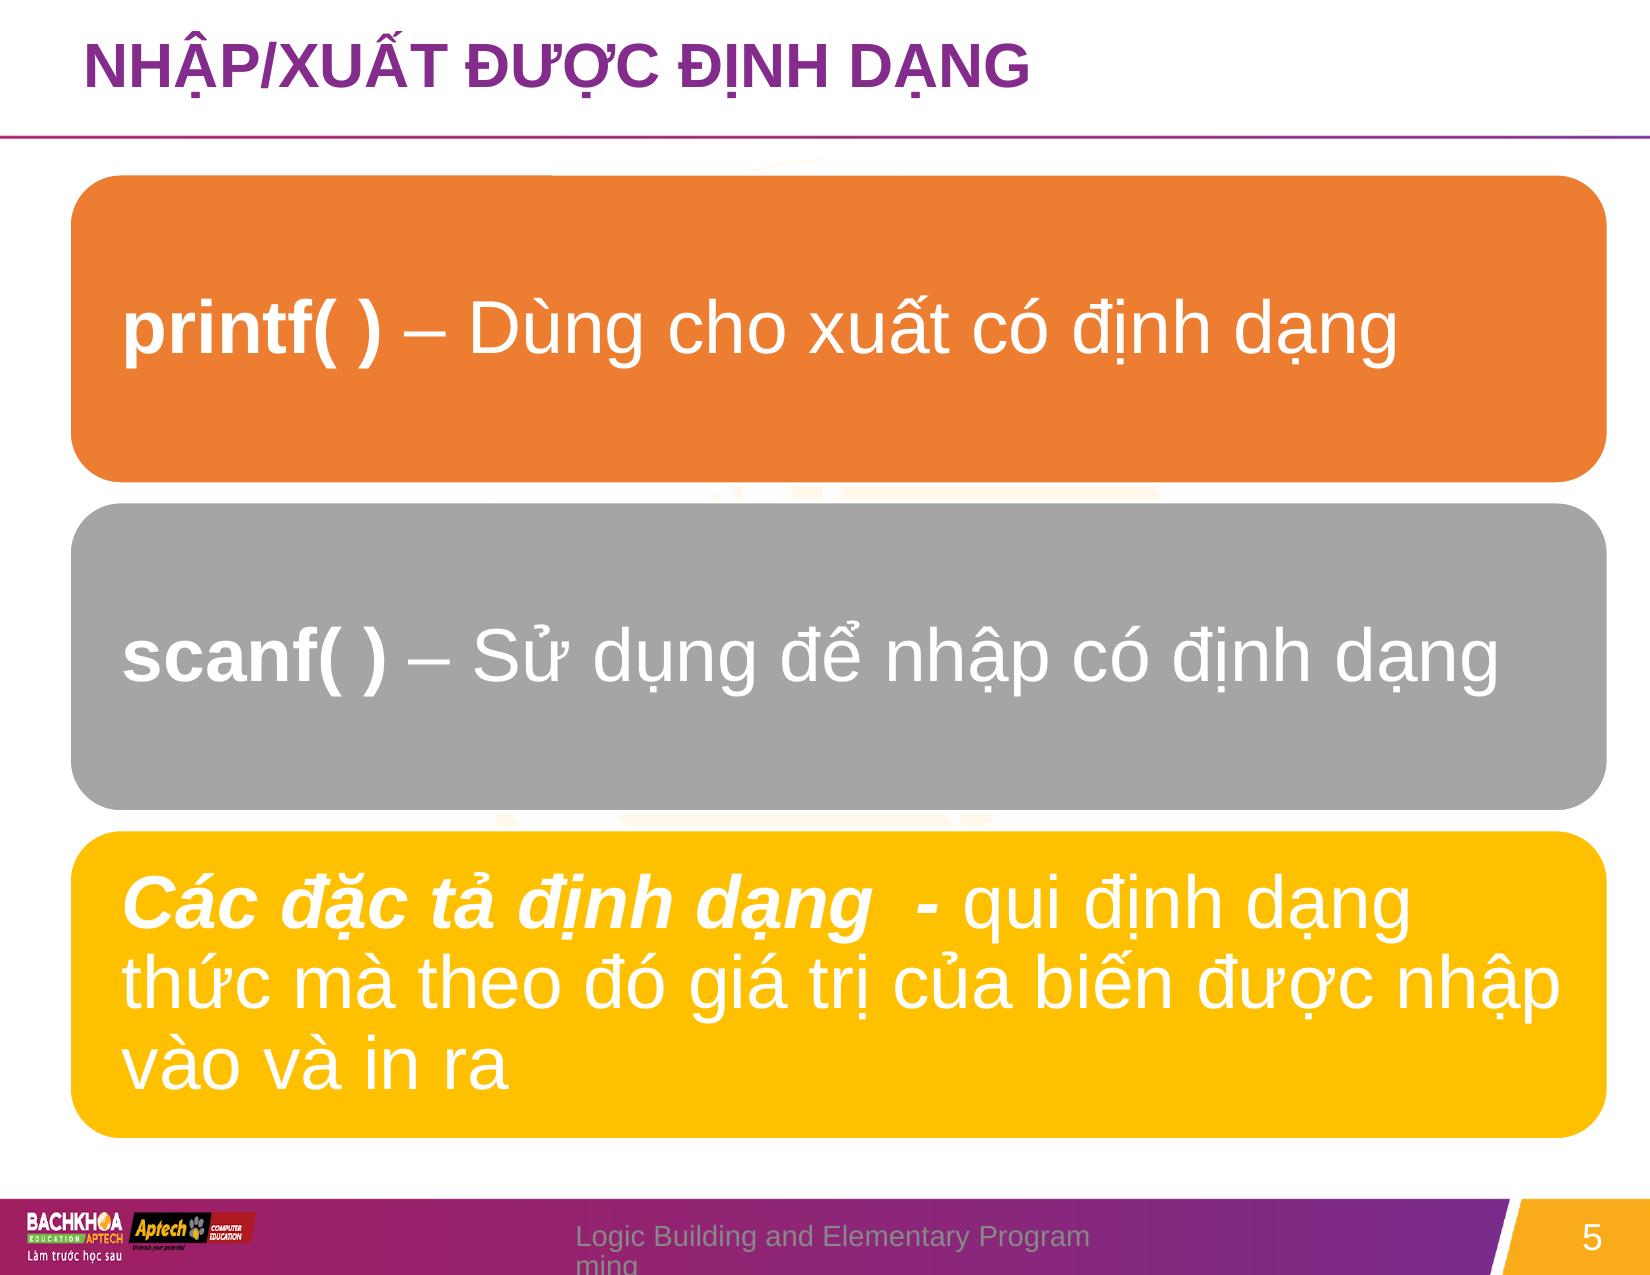

# NHẬP/XUẤT ĐƯỢC ĐỊNH DẠNG
printf( ) – Dùng cho xuất có định dạng
scanf( ) – Sử dụng để nhập có định dạng
Các đặc tả định dạng  - qui định dạng thức mà theo đó giá trị của biến được nhập vào và in ra
Logic Building and Elementary Programming
5